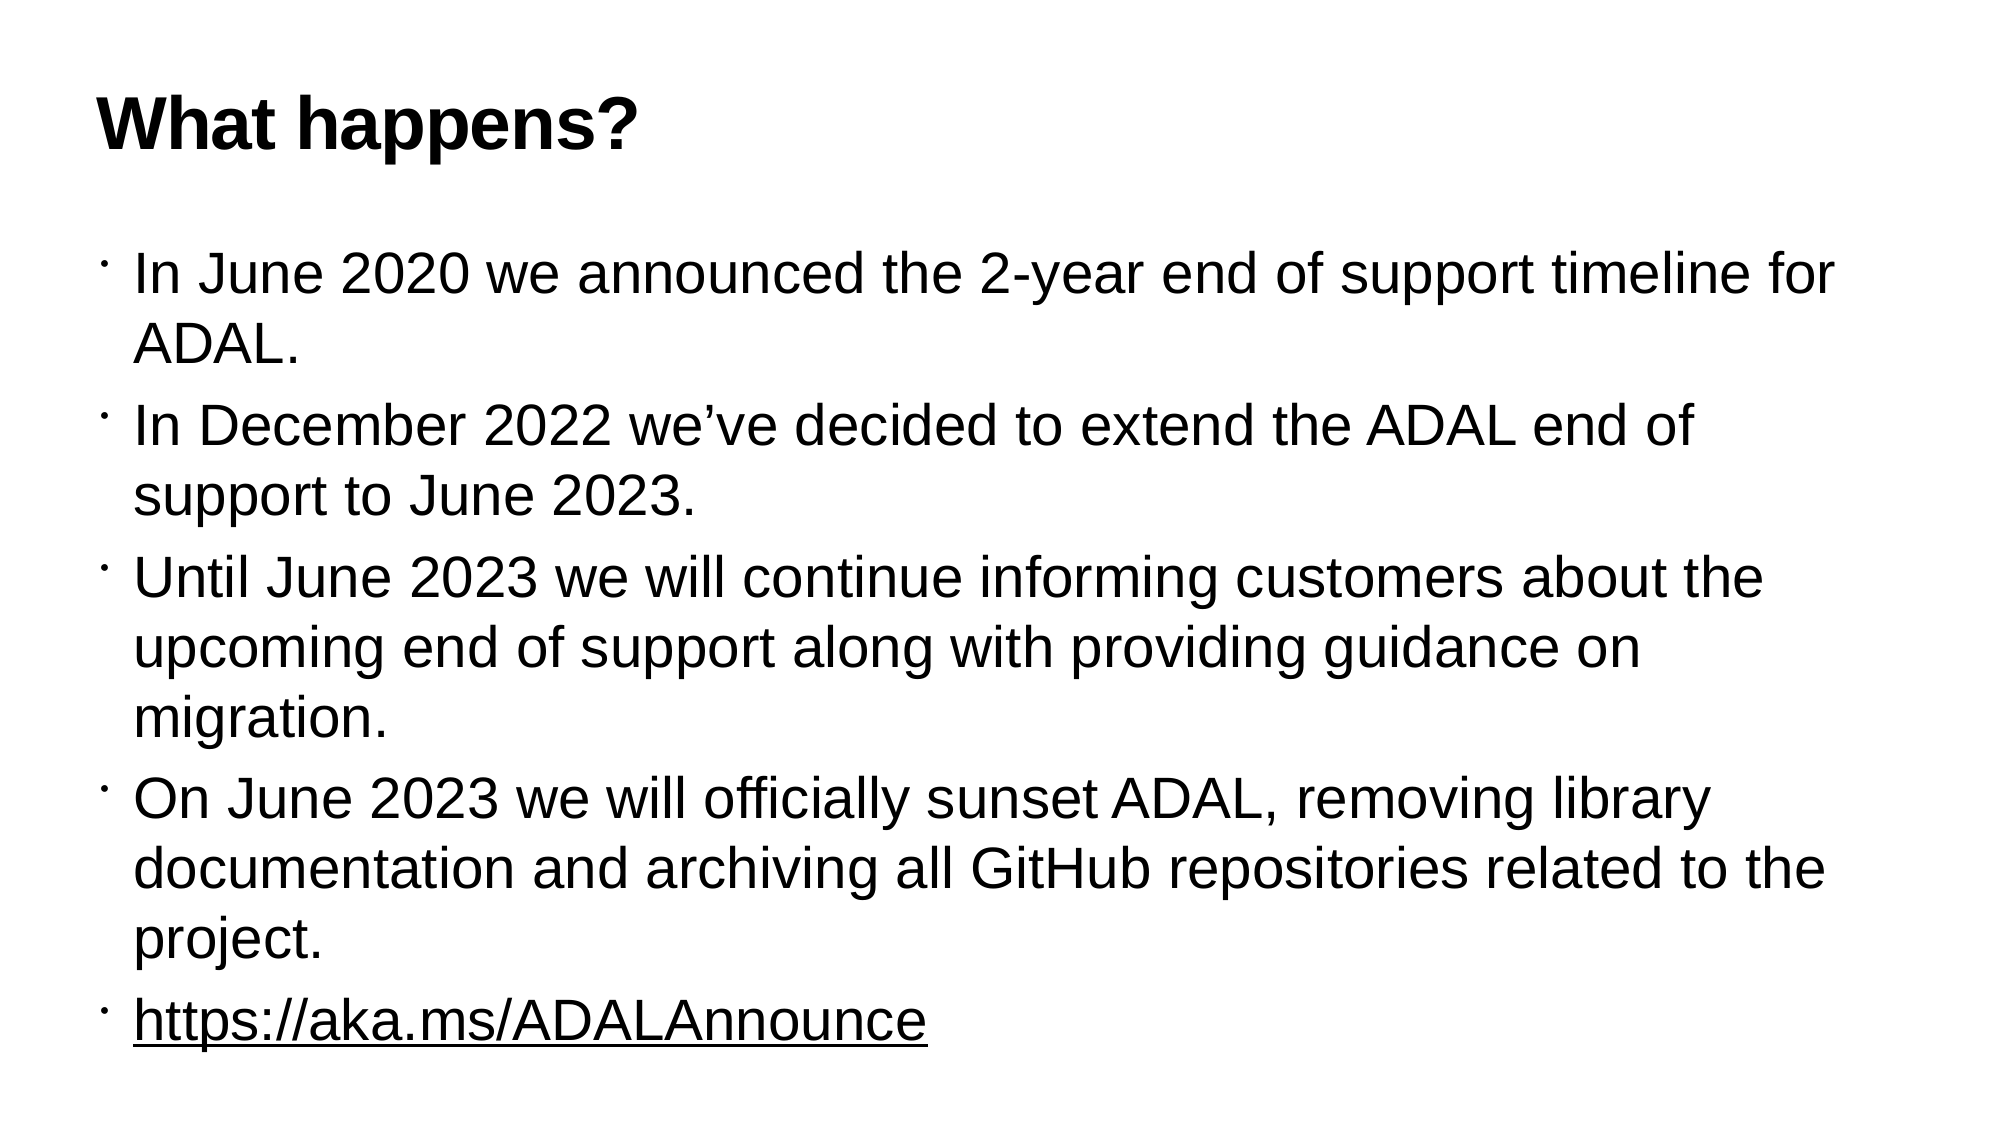

# What happens?
In June 2020 we announced the 2-year end of support timeline for ADAL.
In December 2022 we’ve decided to extend the ADAL end of support to June 2023.
Until June 2023 we will continue informing customers about the upcoming end of support along with providing guidance on migration.
On June 2023 we will officially sunset ADAL, removing library documentation and archiving all GitHub repositories related to the project.
https://aka.ms/ADALAnnounce